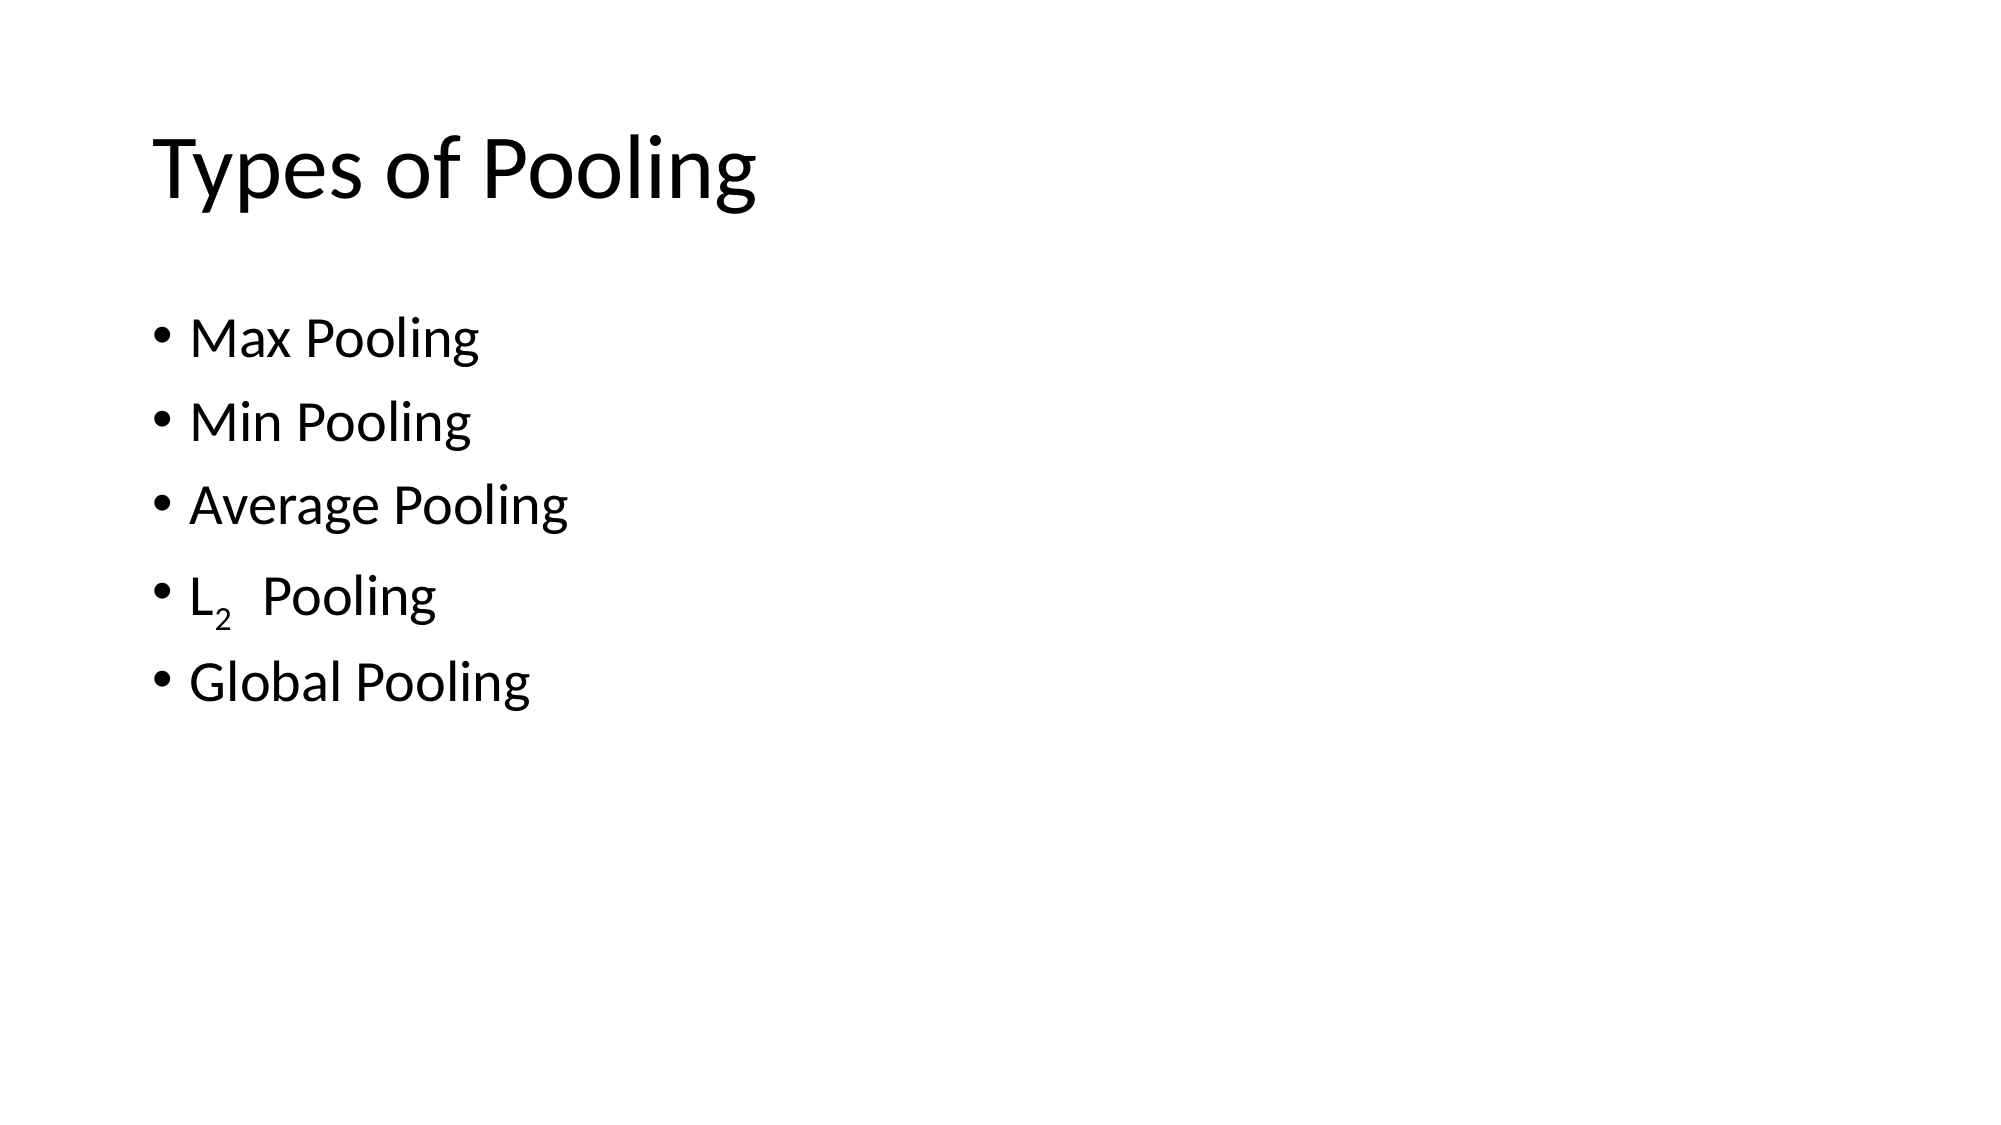

# Types of Pooling
Max Pooling
Min Pooling
Average Pooling
L2    Pooling
Global Pooling